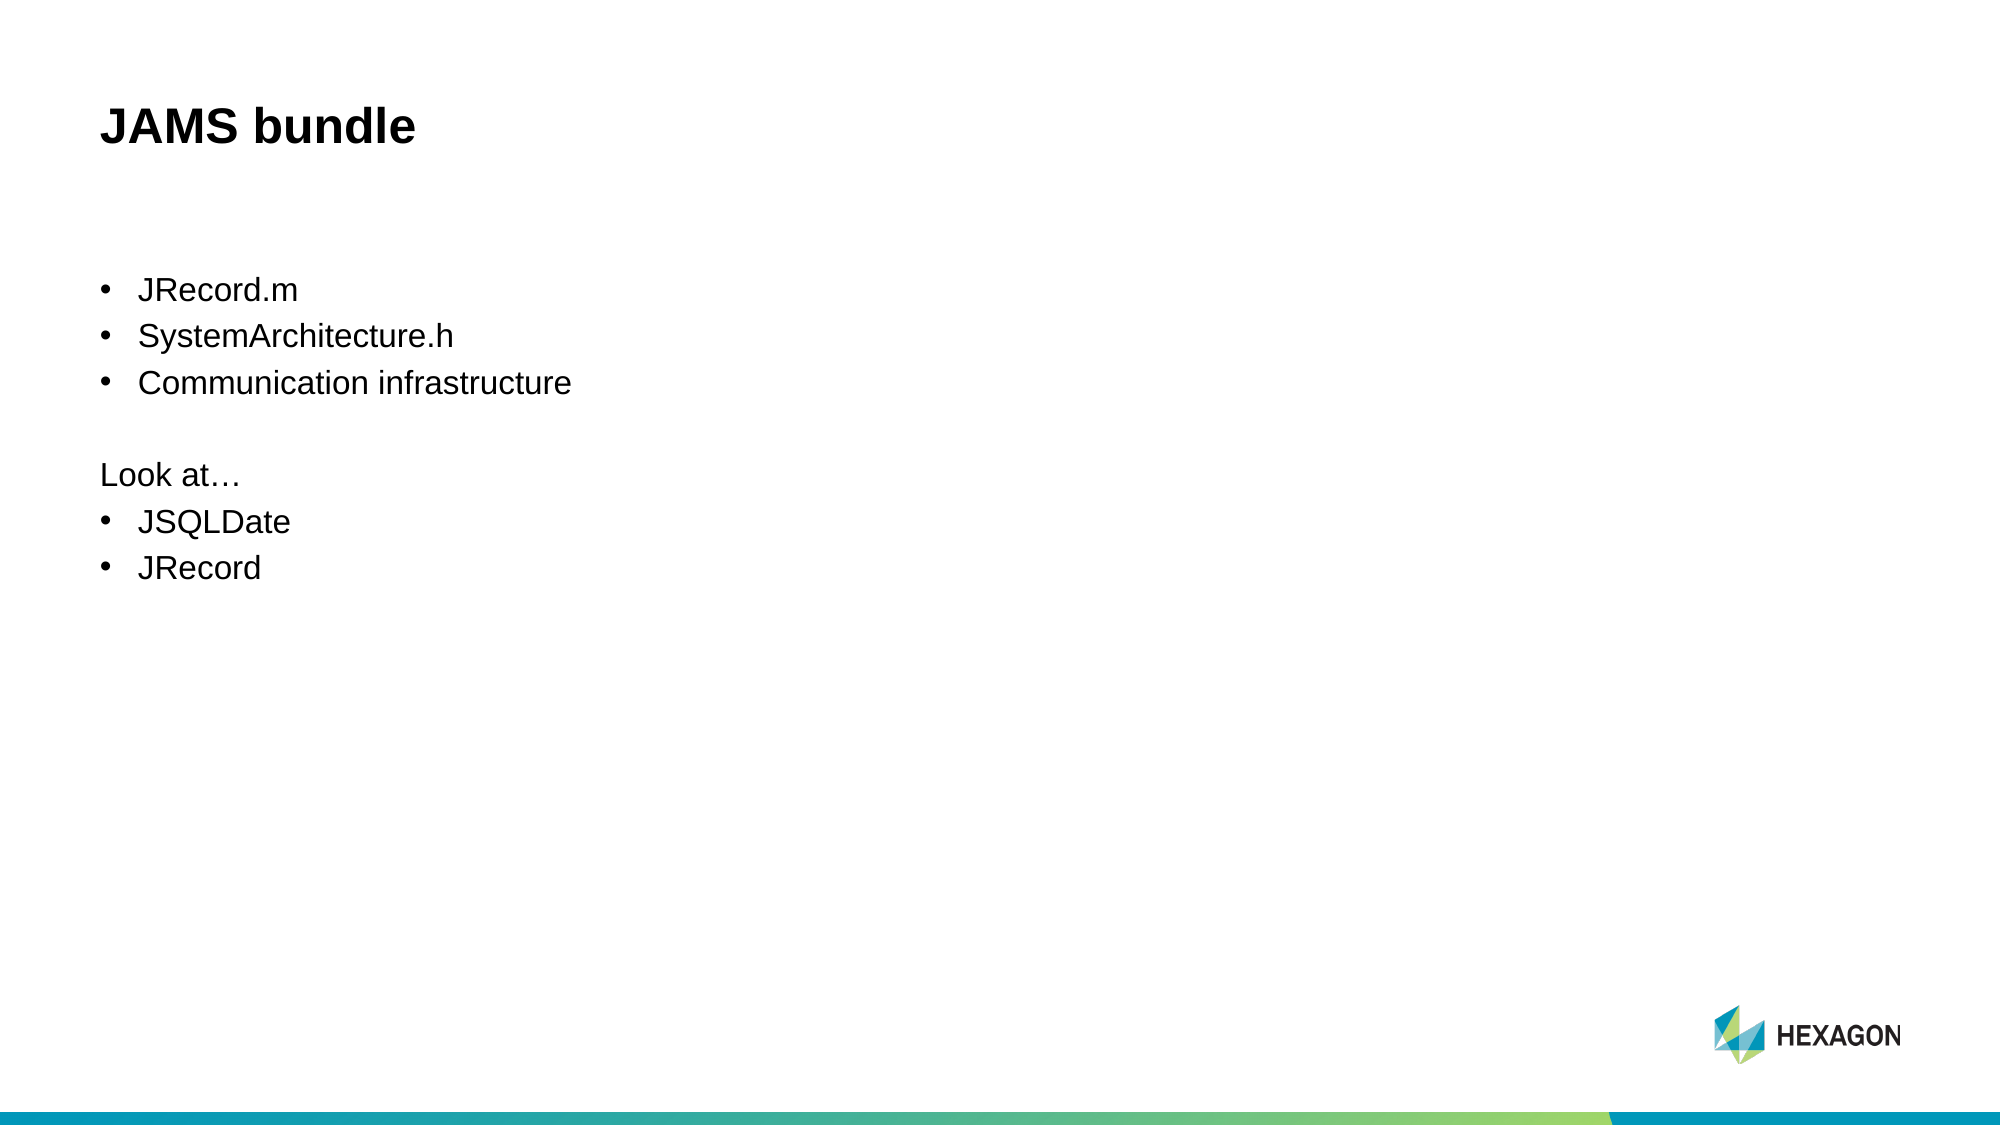

# JAMS bundle
JRecord.m
SystemArchitecture.h
Communication infrastructure

Look at…
JSQLDate
JRecord